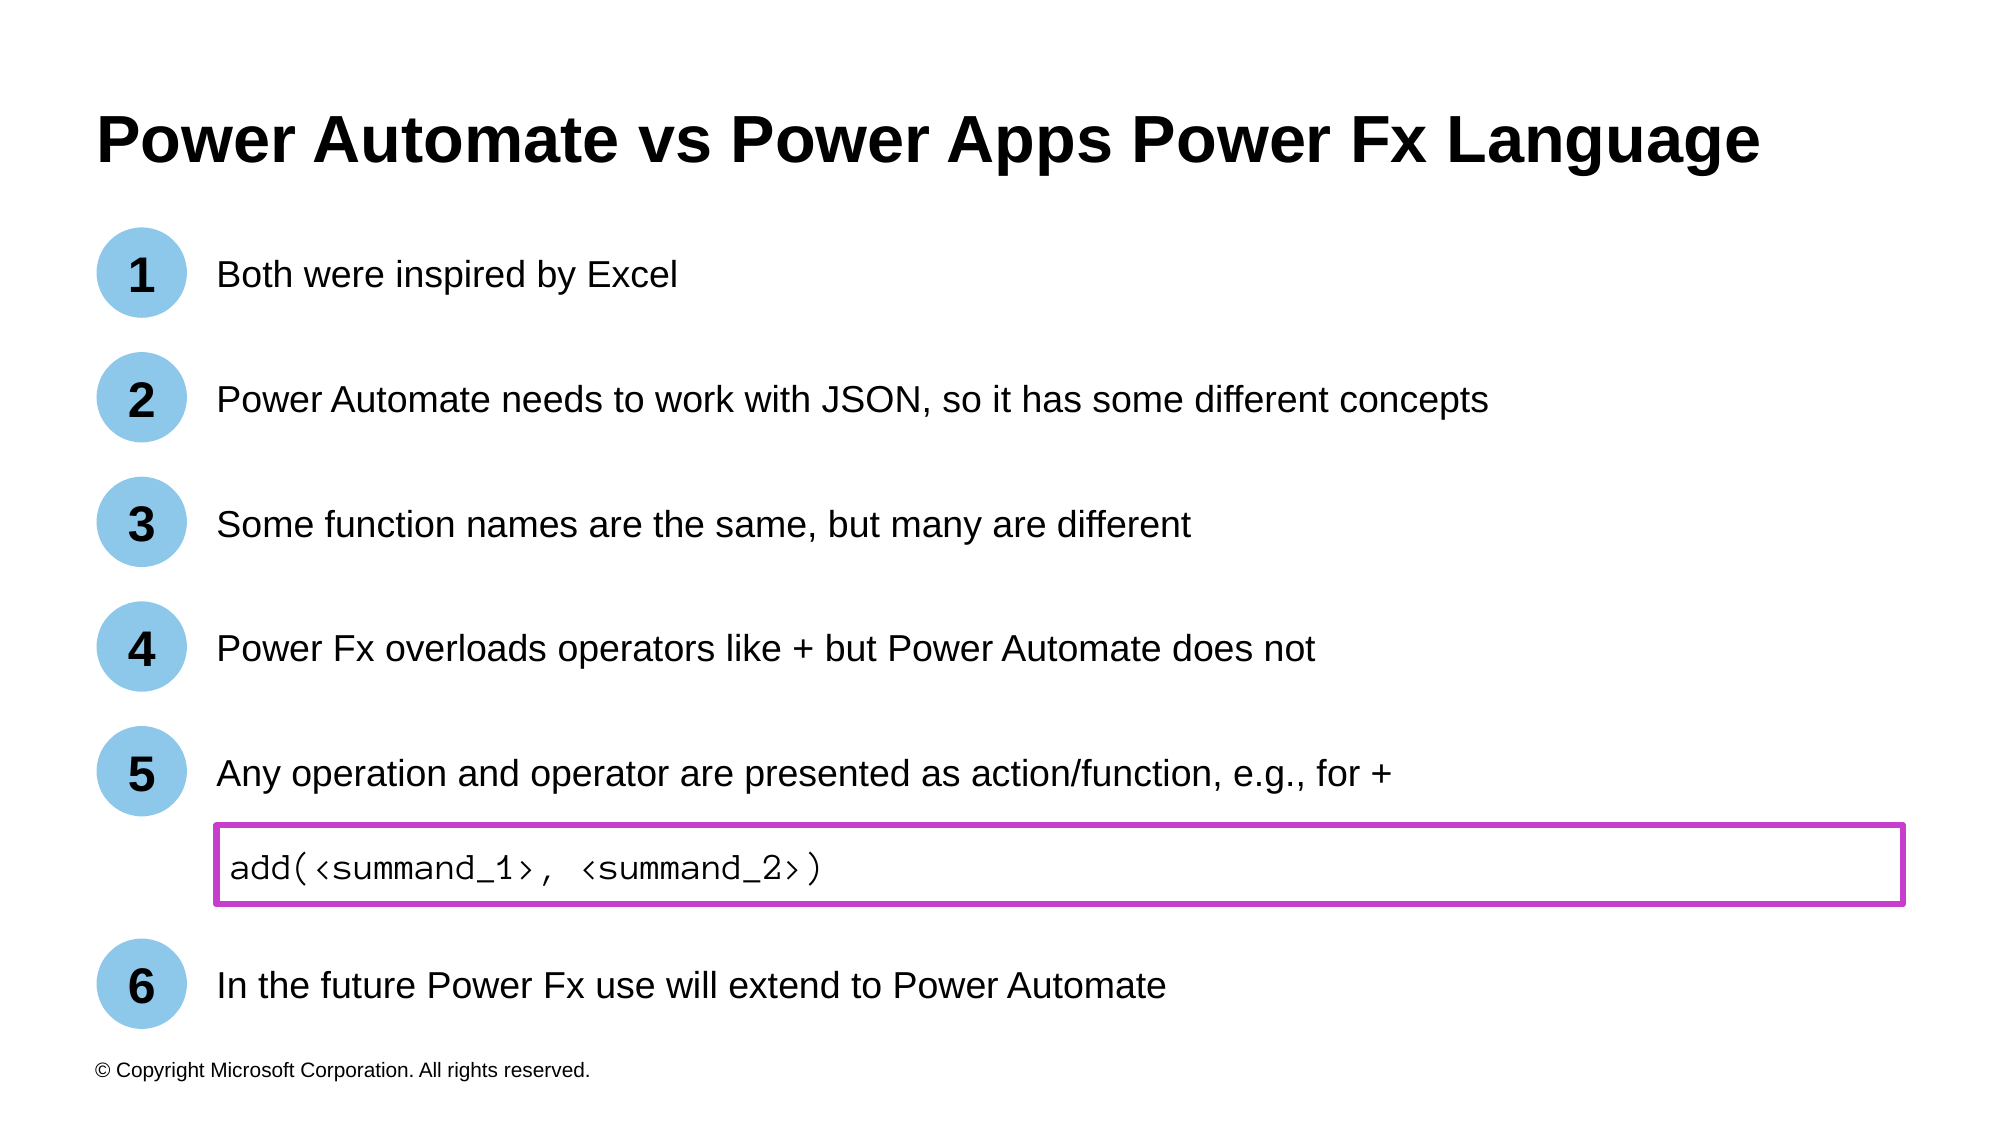

# Power Automate vs Power Apps Power Fx Language
1
Both were inspired by Excel
2
Power Automate needs to work with JSON, so it has some different concepts
3
Some function names are the same, but many are different
4
Power Fx overloads operators like + but Power Automate does not
5
Any operation and operator are presented as action/function, e.g., for +
add(<summand_1>, <summand_2>)
6
In the future Power Fx use will extend to Power Automate